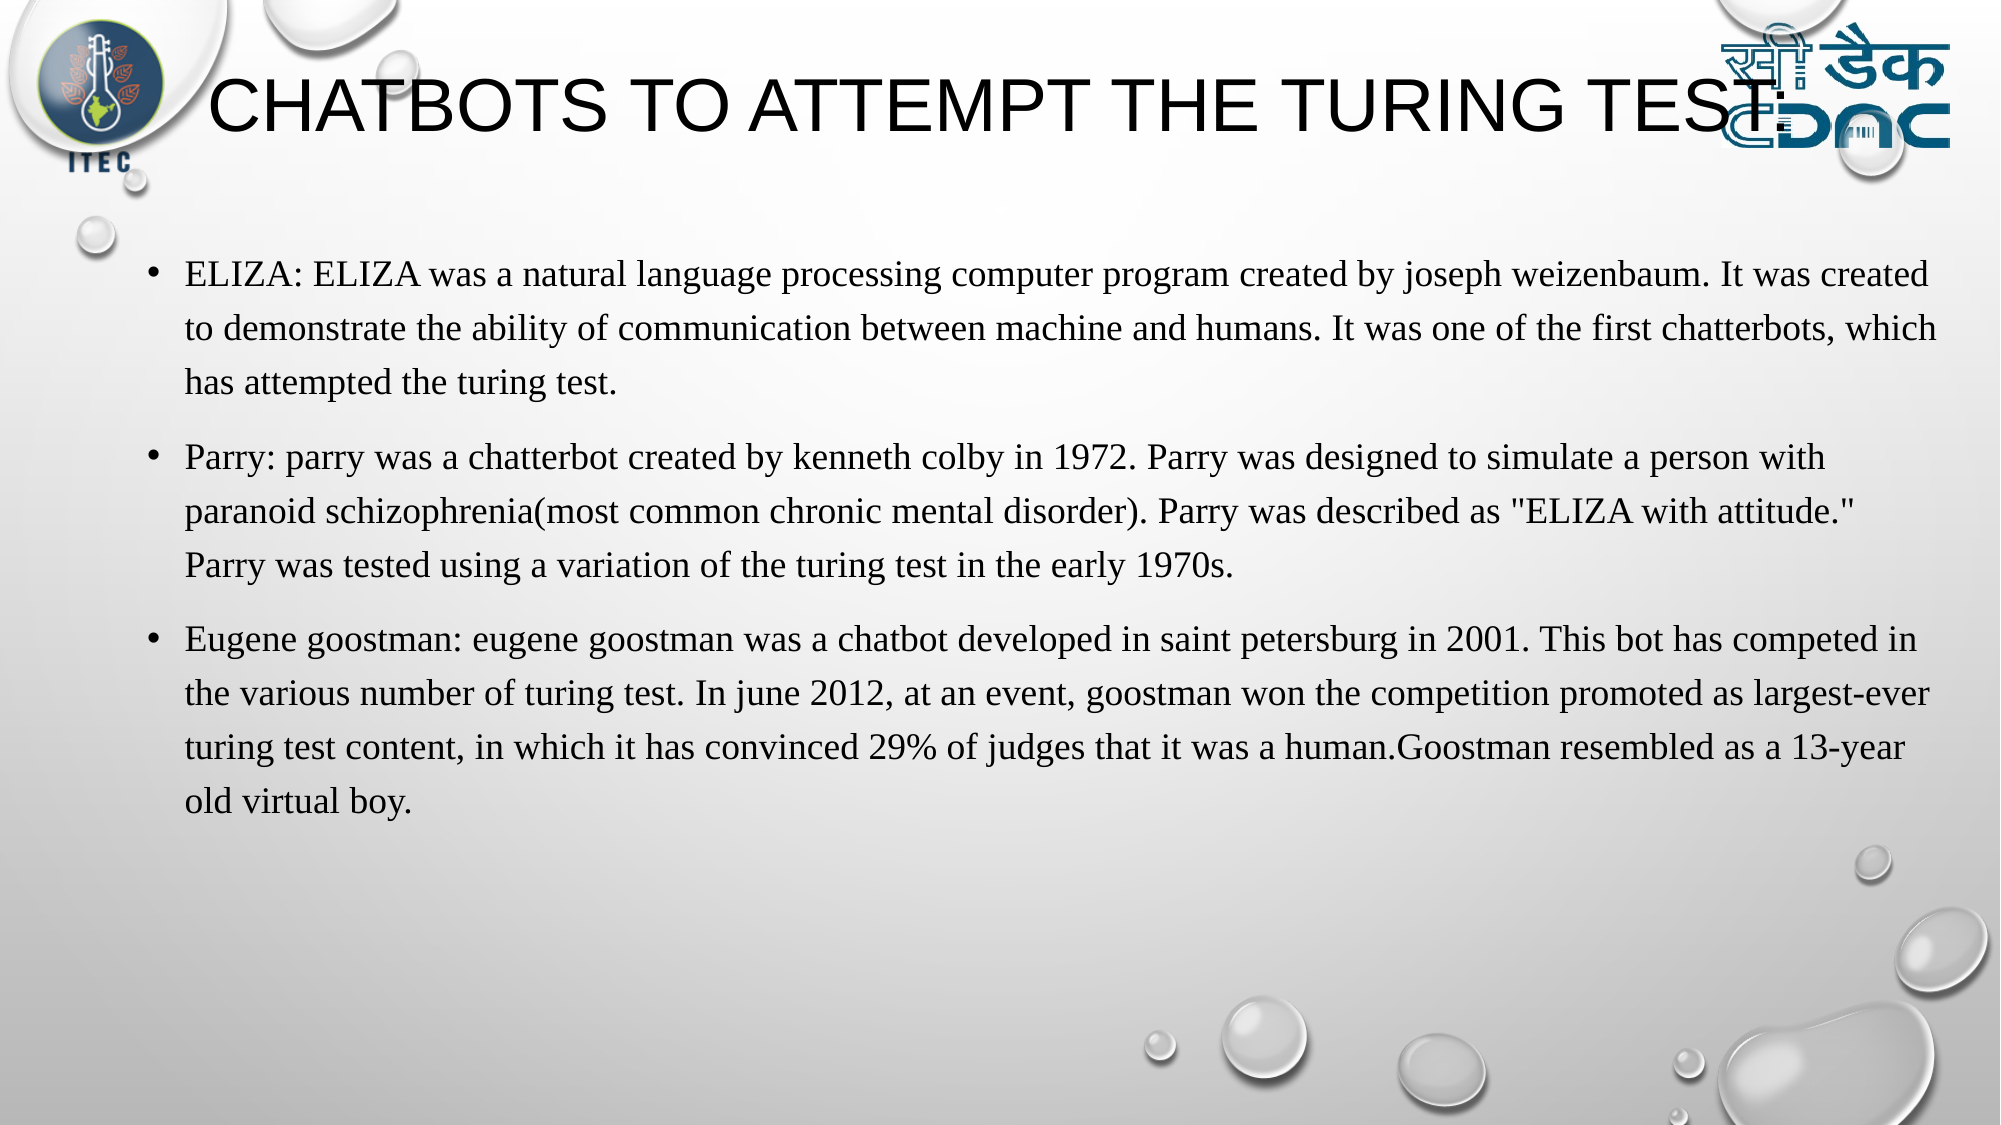

# CHATBOTS TO ATTEMPT THE TURING TEST:
ELIZA: ELIZA was a natural language processing computer program created by joseph weizenbaum. It was created to demonstrate the ability of communication between machine and humans. It was one of the first chatterbots, which has attempted the turing test.
Parry: parry was a chatterbot created by kenneth colby in 1972. Parry was designed to simulate a person with paranoid schizophrenia(most common chronic mental disorder). Parry was described as "ELIZA with attitude." Parry was tested using a variation of the turing test in the early 1970s.
Eugene goostman: eugene goostman was a chatbot developed in saint petersburg in 2001. This bot has competed in the various number of turing test. In june 2012, at an event, goostman won the competition promoted as largest-ever turing test content, in which it has convinced 29% of judges that it was a human.Goostman resembled as a 13-year old virtual boy.